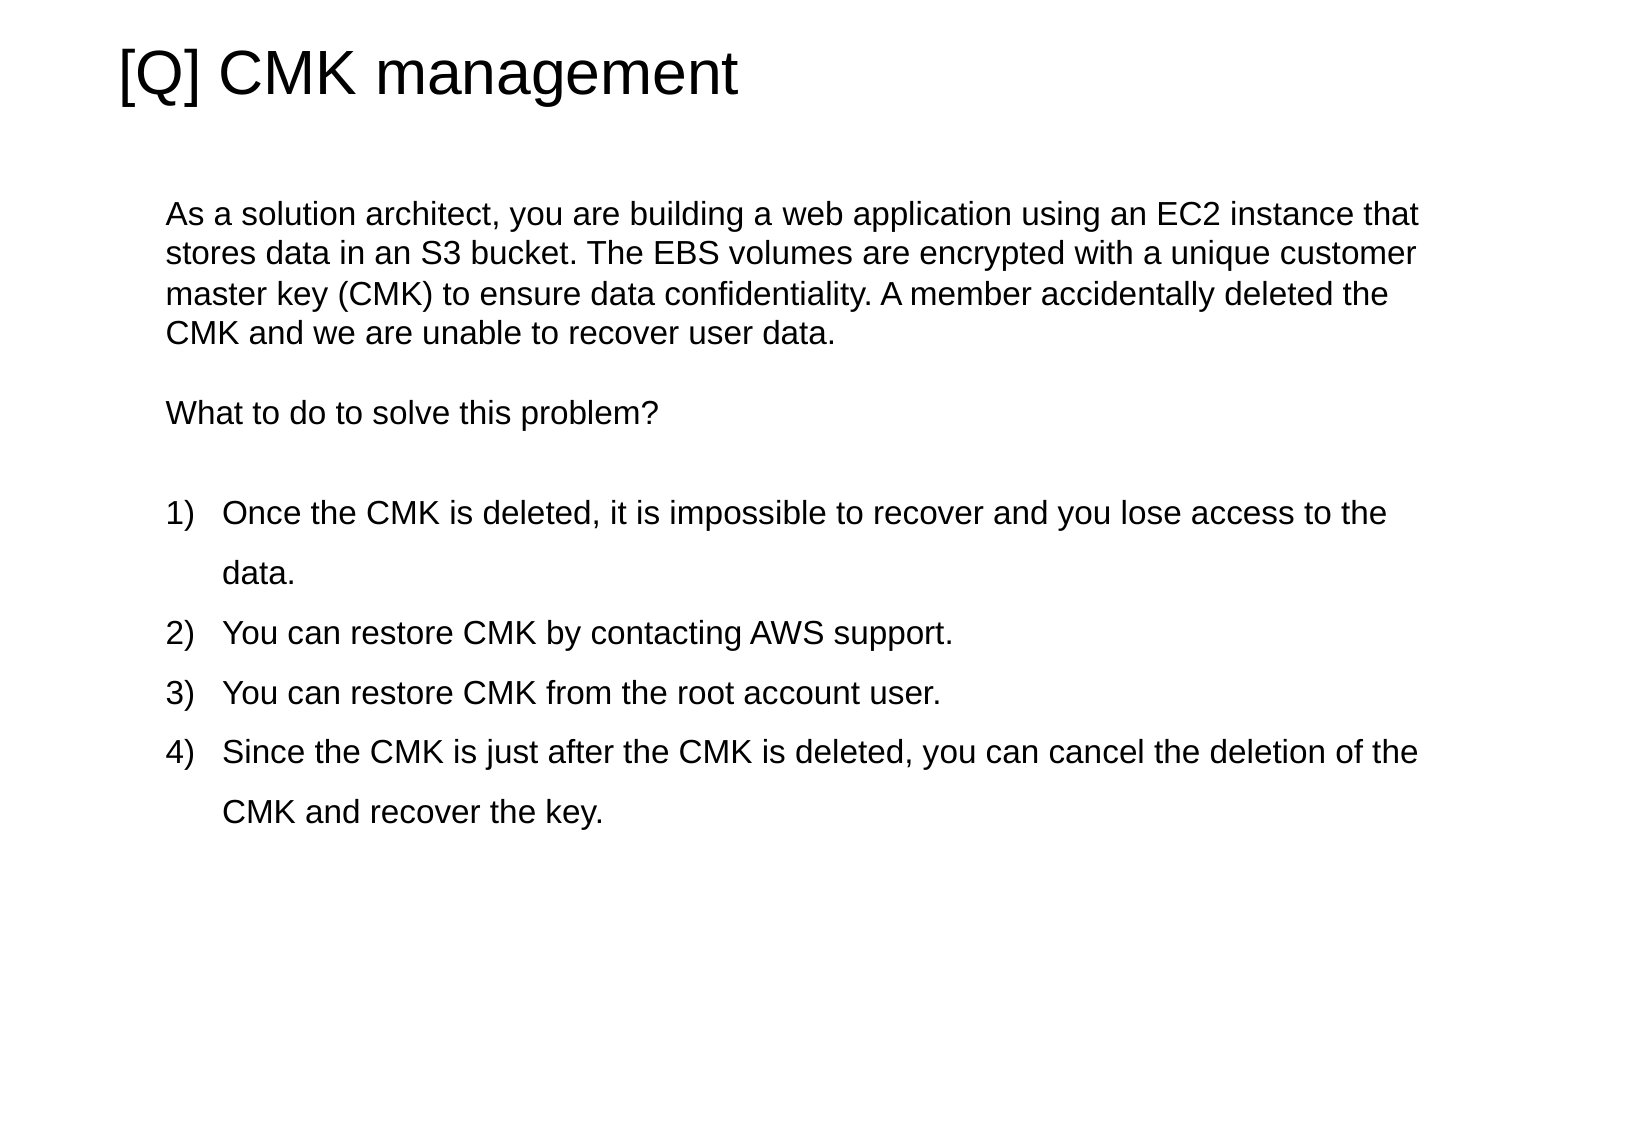

[Q] CMK management
As a solution architect, you are building a web application using an EC2 instance that stores data in an S3 bucket. The EBS volumes are encrypted with a unique customer master key (CMK) to ensure data confidentiality. A member accidentally deleted the CMK and we are unable to recover user data.

What to do to solve this problem?

Once the CMK is deleted, it is impossible to recover and you lose access to the data.
You can restore CMK by contacting AWS support.
You can restore CMK from the root account user.
Since the CMK is just after the CMK is deleted, you can cancel the deletion of the CMK and recover the key.